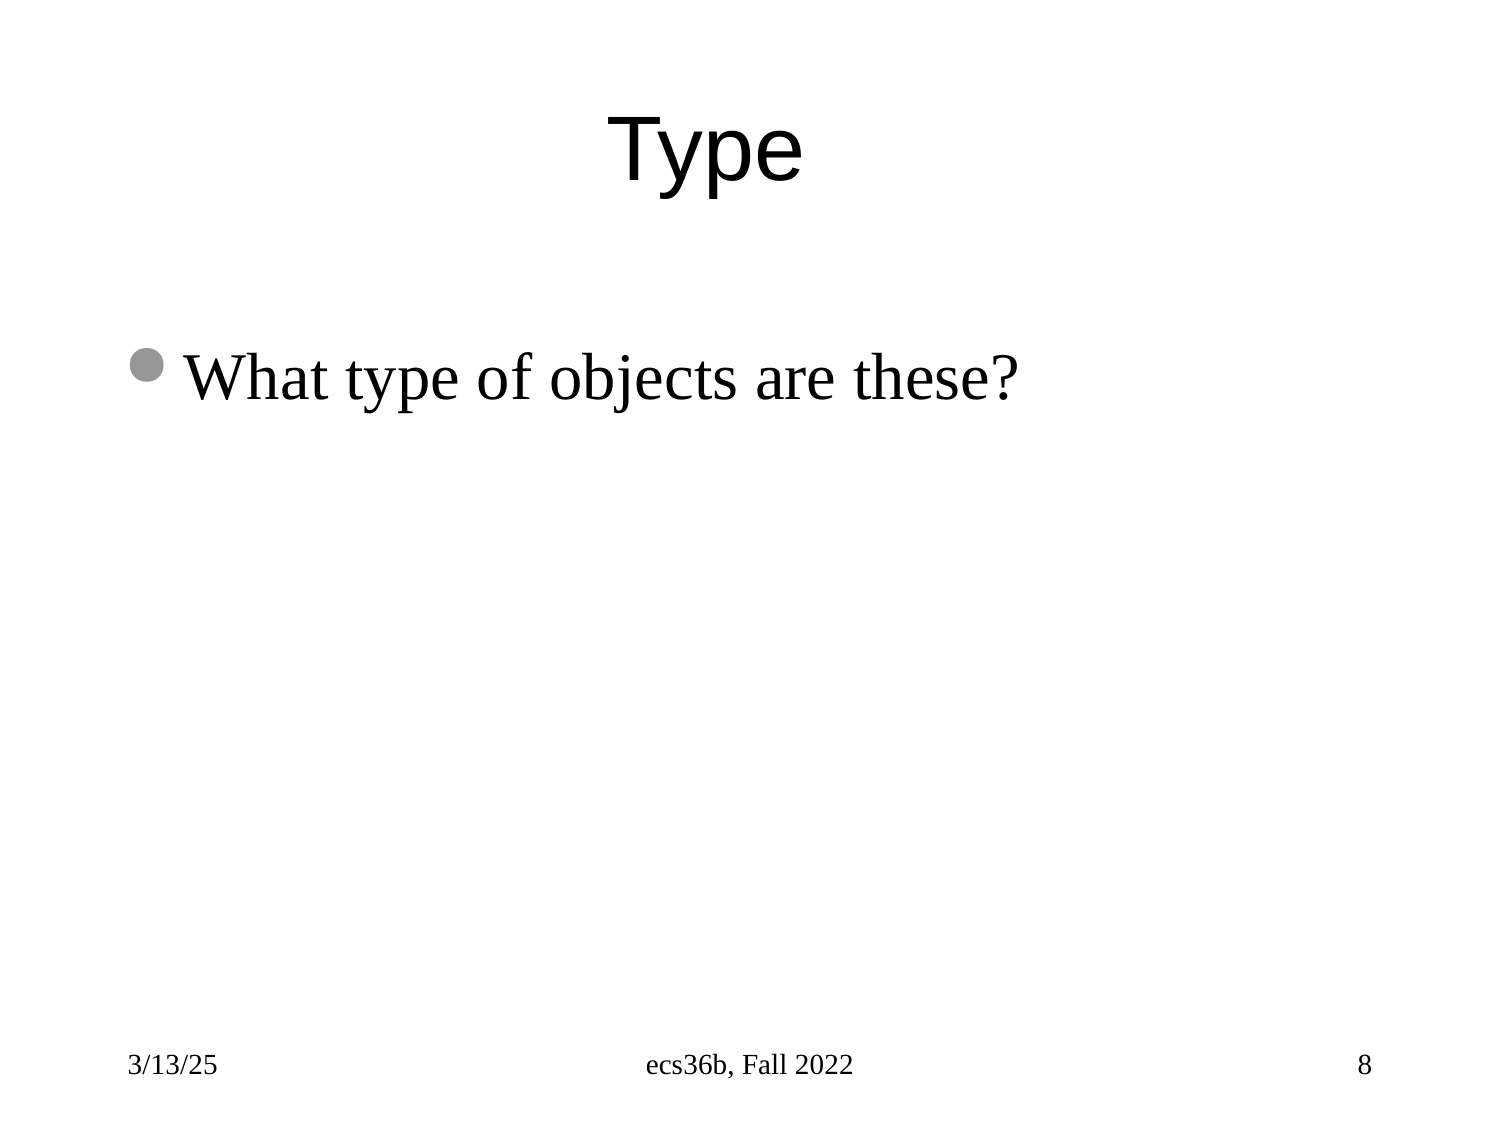

# Type
What type of objects are these?
3/13/25
ecs36b, Fall 2022
8